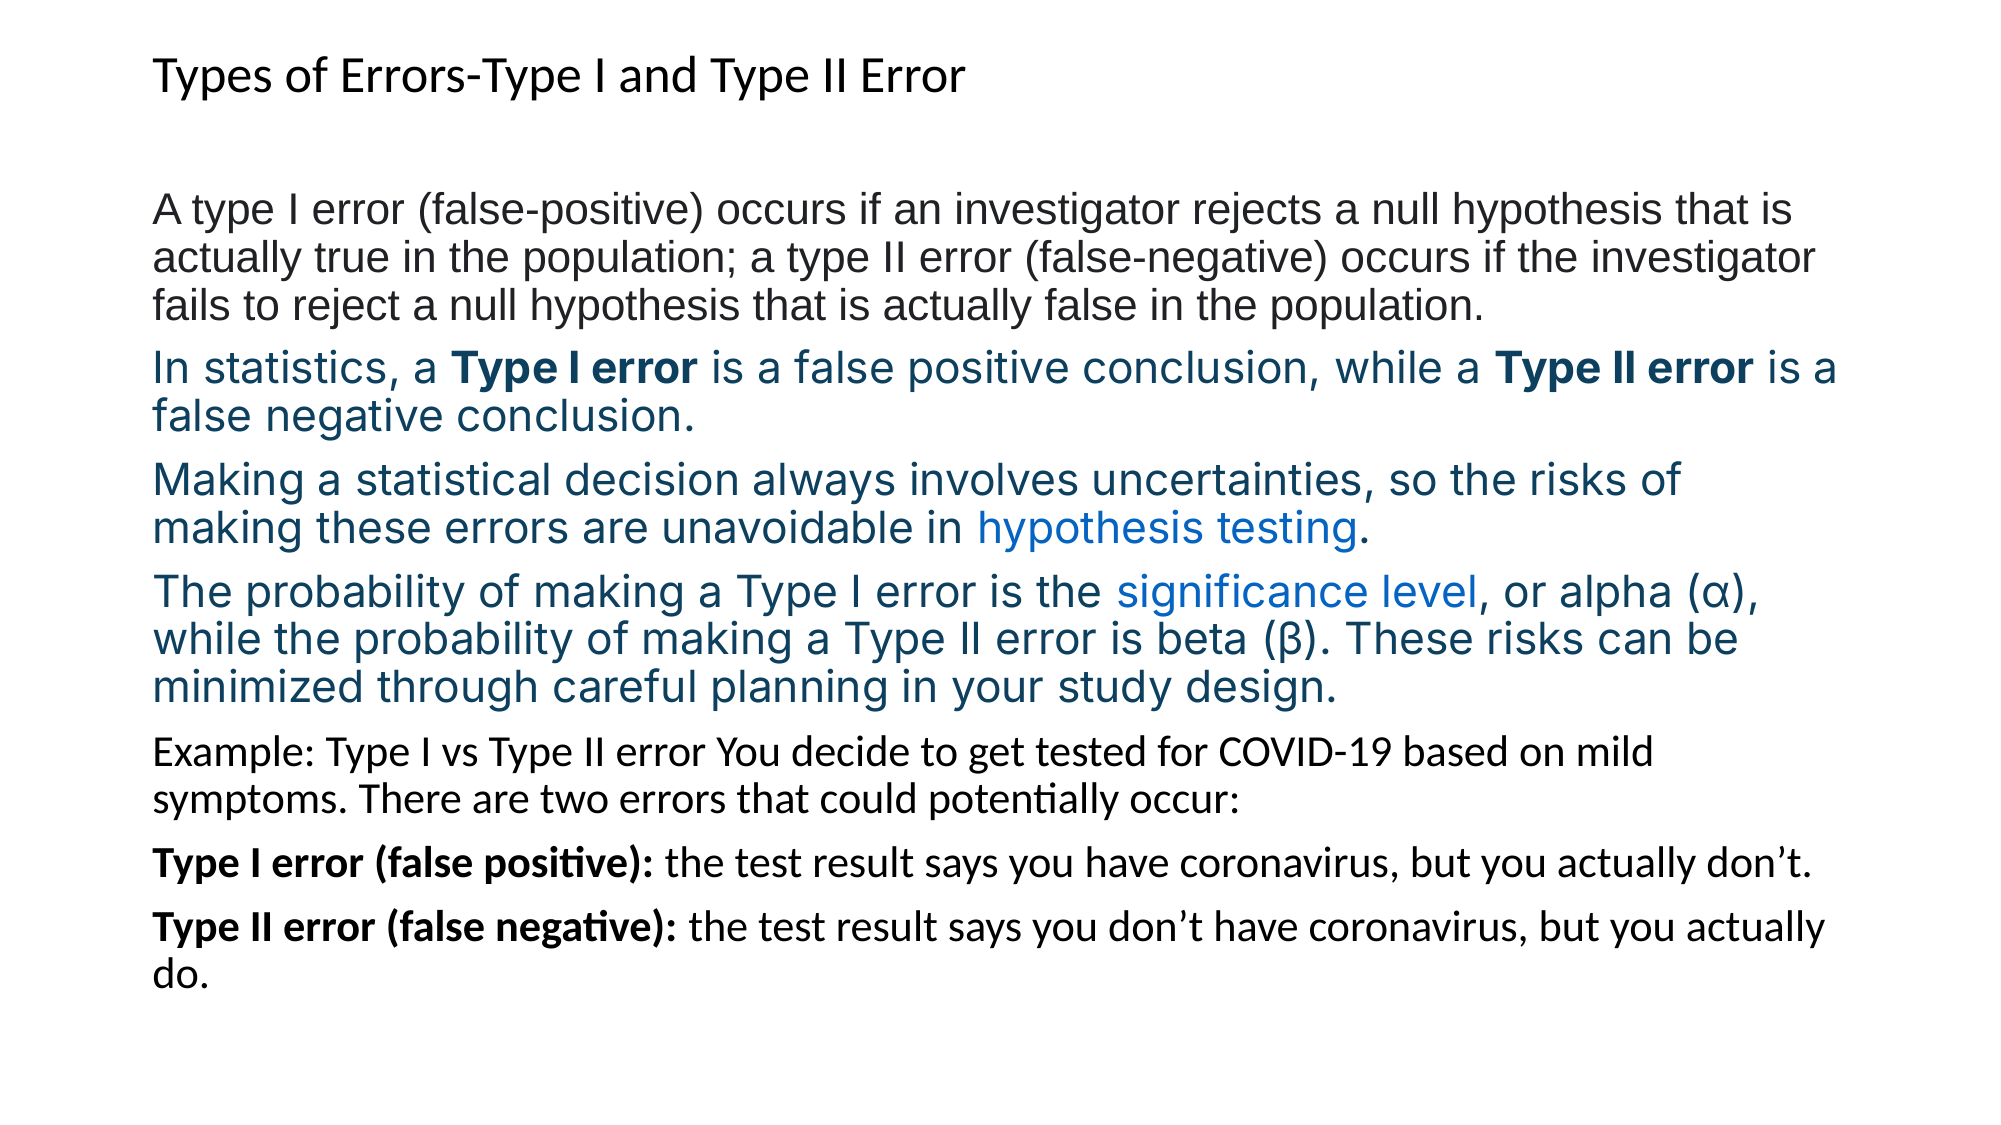

# Types of Errors-Type I and Type II Error
A type I error (false-positive) occurs if an investigator rejects a null hypothesis that is actually true in the population; a type II error (false-negative) occurs if the investigator fails to reject a null hypothesis that is actually false in the population.
In statistics, a Type I error is a false positive conclusion, while a Type II error is a false negative conclusion.
Making a statistical decision always involves uncertainties, so the risks of making these errors are unavoidable in hypothesis testing.
The probability of making a Type I error is the significance level, or alpha (α), while the probability of making a Type II error is beta (β). These risks can be minimized through careful planning in your study design.
Example: Type I vs Type II error You decide to get tested for COVID-19 based on mild symptoms. There are two errors that could potentially occur:
Type I error (false positive): the test result says you have coronavirus, but you actually don’t.
Type II error (false negative): the test result says you don’t have coronavirus, but you actually do.